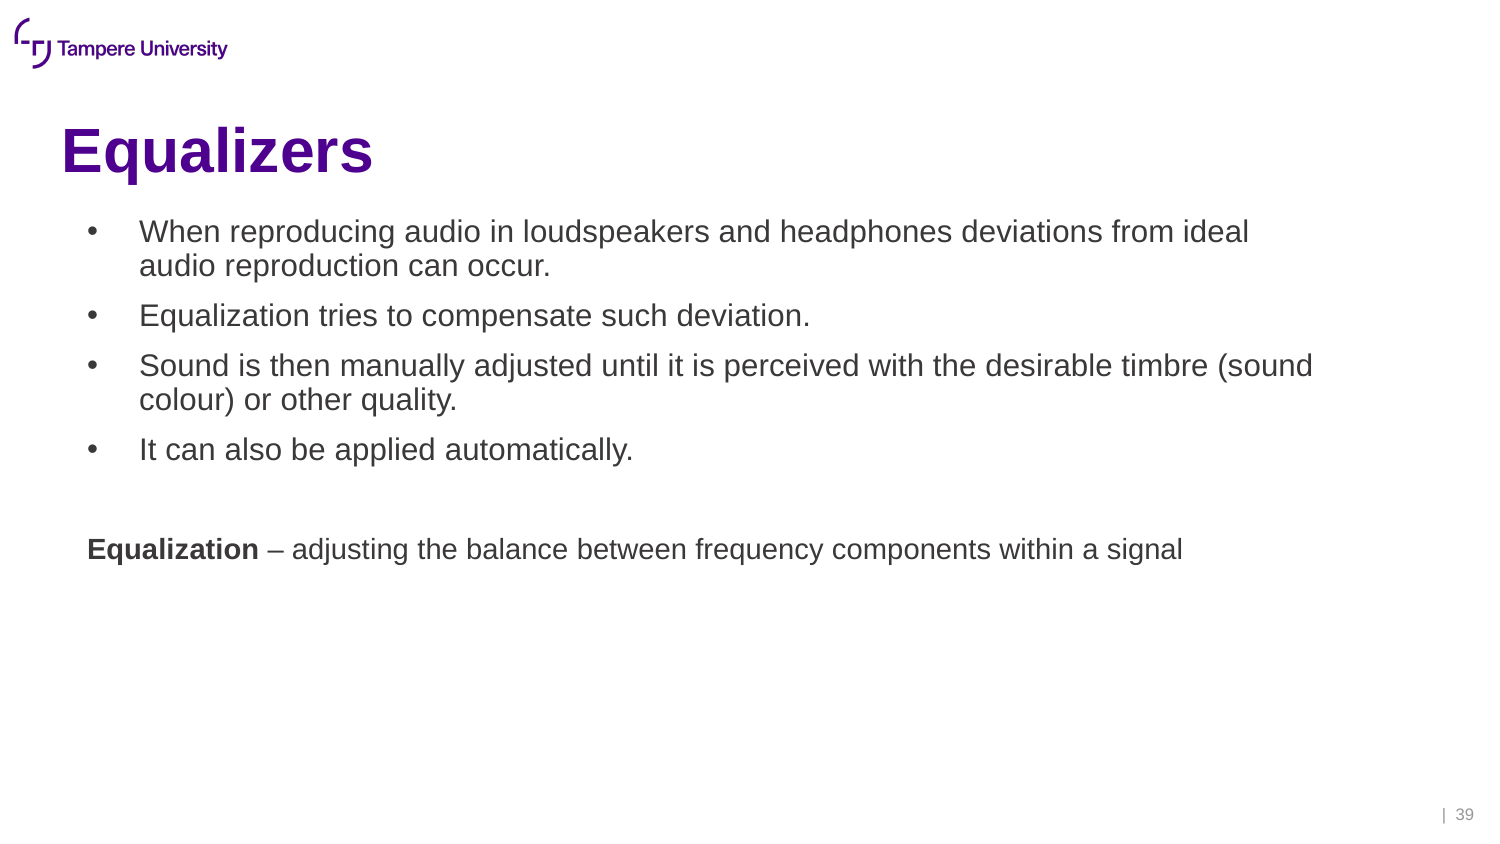

# Equalizers
When reproducing audio in loudspeakers and headphones deviations from ideal audio reproduction can occur.
Equalization tries to compensate such deviation.
Sound is then manually adjusted until it is perceived with the desirable timbre (sound colour) or other quality.
It can also be applied automatically.

Equalization – adjusting the balance between frequency components within a signal

|  39